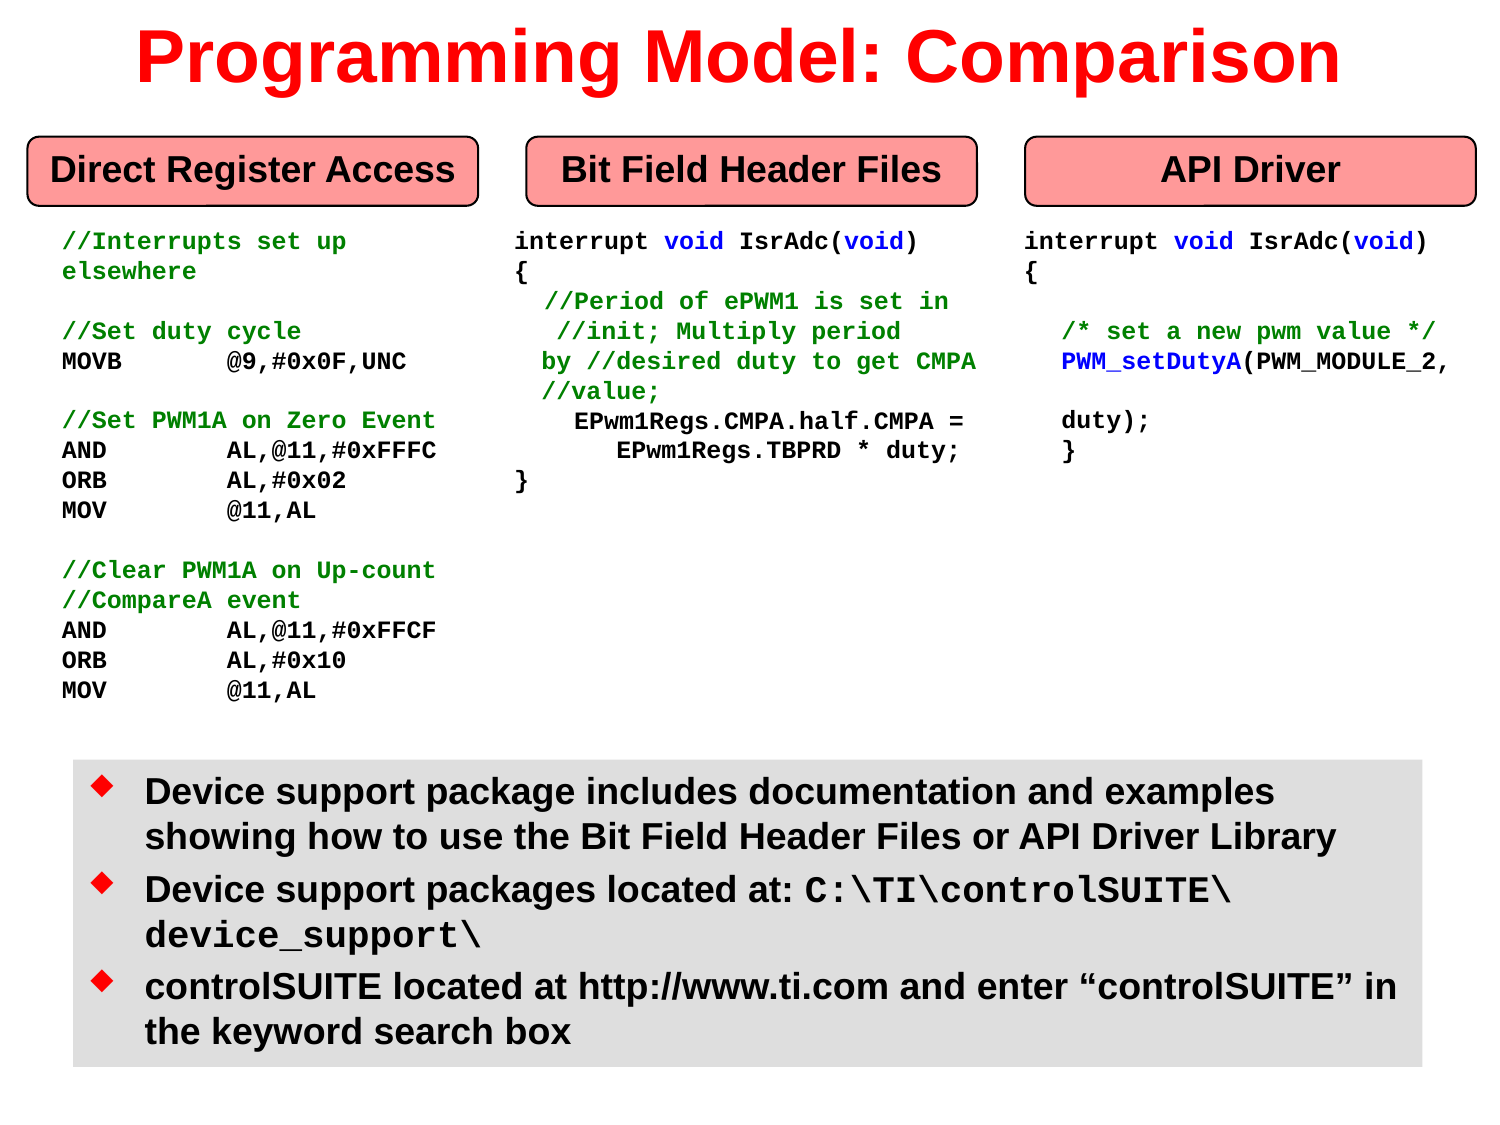

# Programming Model: Comparison
Direct Register Access
Bit Field Header Files
API Driver
//Interrupts set up elsewhere

//Set duty cycle
MOVB       @9,#0x0F,UNC

//Set PWM1A on Zero Event
AND        AL,@11,#0xFFFC
ORB        AL,#0x02
MOV        @11,AL

//Clear PWM1A on Up-count //CompareA event
AND        AL,@11,#0xFFCF
ORB        AL,#0x10
MOV        @11,AL
interrupt void IsrAdc(void)
{
  //Period of ePWM1 is set in    //init; Multiply period by //desired duty to get CMPA //value;
    EPwm1Regs.CMPA.half.CMPA =
     EPwm1Regs.TBPRD * duty;
}
interrupt void IsrAdc(void)
{

/* set a new pwm value */
PWM_setDutyA(PWM_MODULE_2, 		      duty);
}
Device support package includes documentation and examples showing how to use the Bit Field Header Files or API Driver Library
Device support packages located at: C:\TI\controlSUITE\device_support\
controlSUITE located at http://www.ti.com and enter “controlSUITE” in the keyword search box